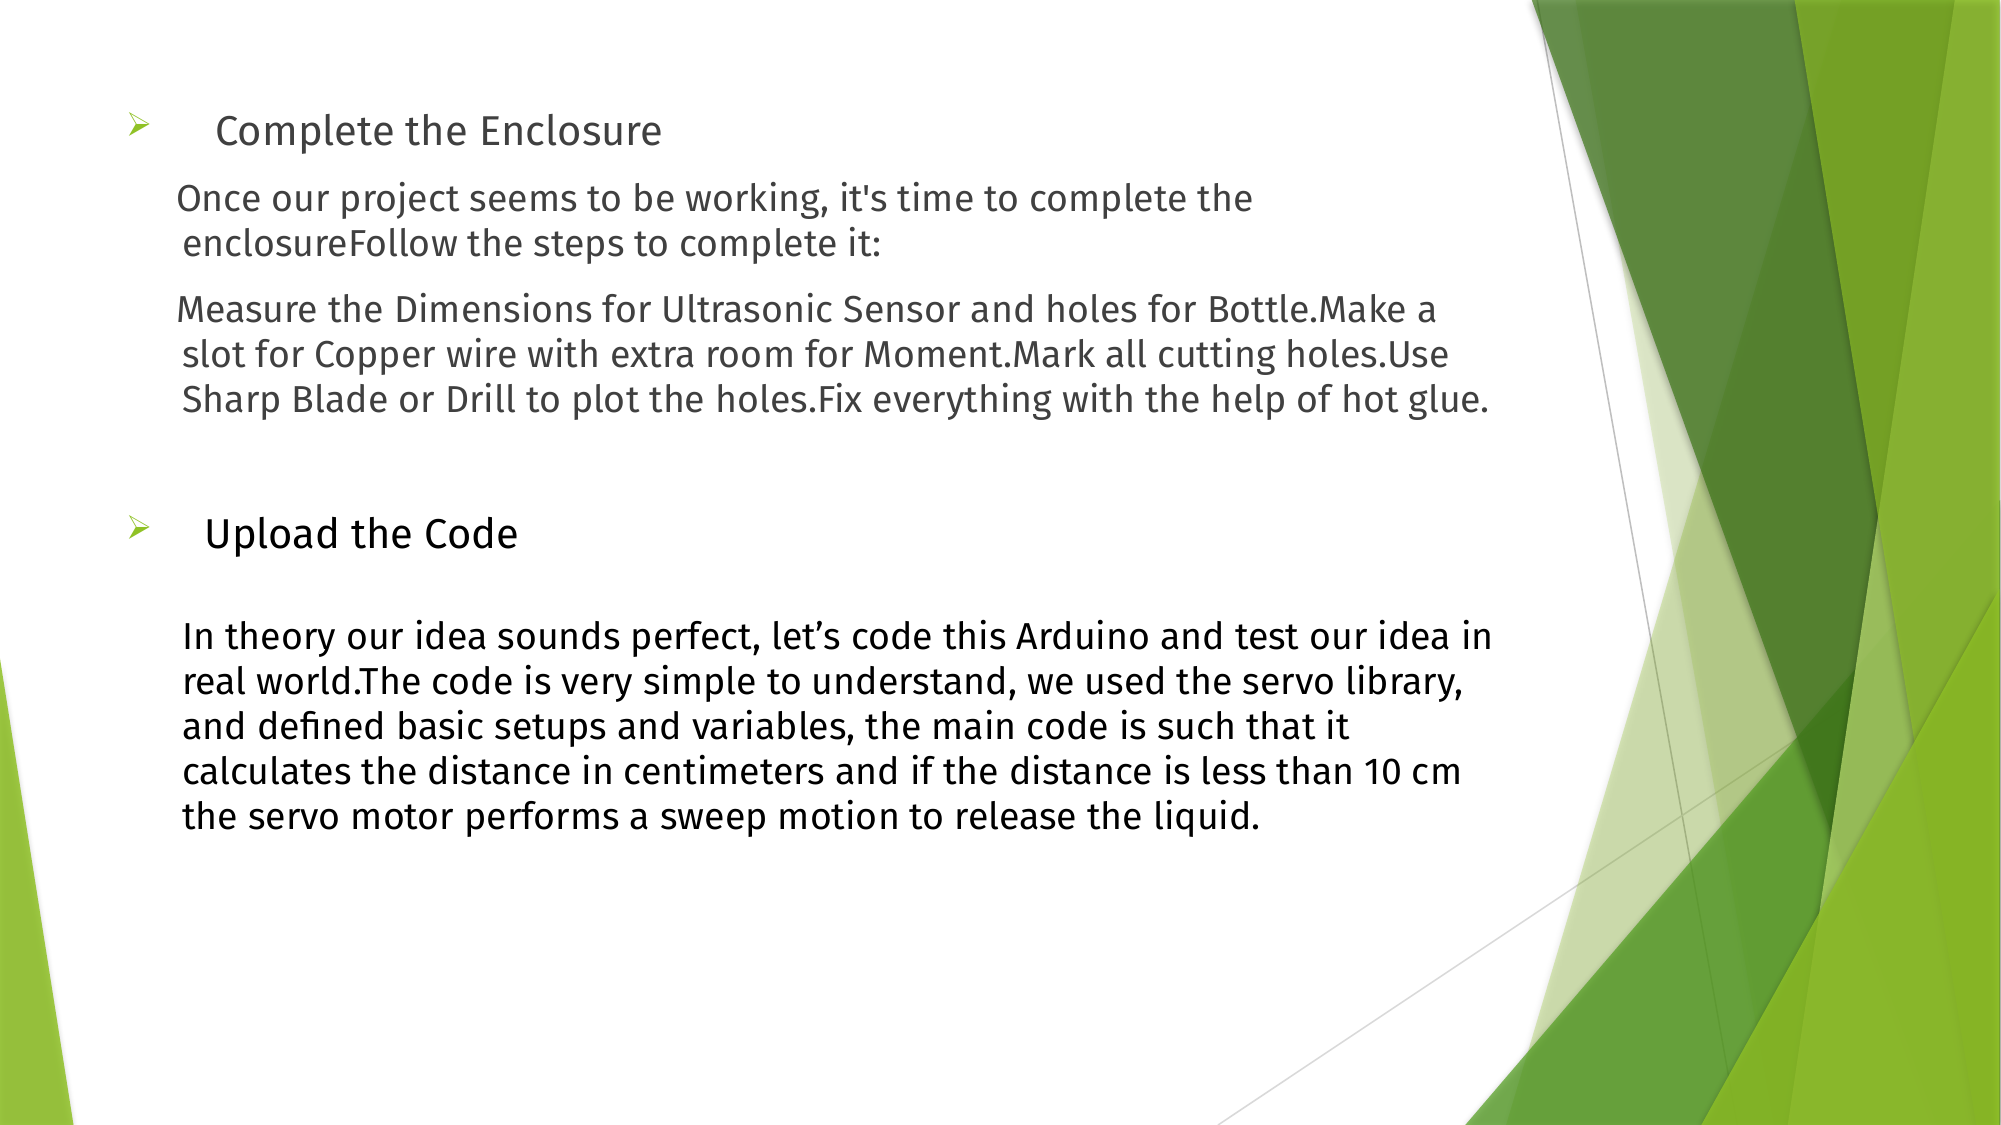

Complete the Enclosure
     Once our project seems to be working, it's time to complete the enclosureFollow the steps to complete it:
     Measure the Dimensions for Ultrasonic Sensor and holes for Bottle.Make a slot for Copper wire with extra room for Moment.Mark all cutting holes.Use Sharp Blade or Drill to plot the holes.Fix everything with the help of hot glue.

  Upload the Code
In theory our idea sounds perfect, let’s code this Arduino and test our idea in real world.The code is very simple to understand, we used the servo library, and defined basic setups and variables, the main code is such that it calculates the distance in centimeters and if the distance is less than 10 cm the servo motor performs a sweep motion to release the liquid.
#